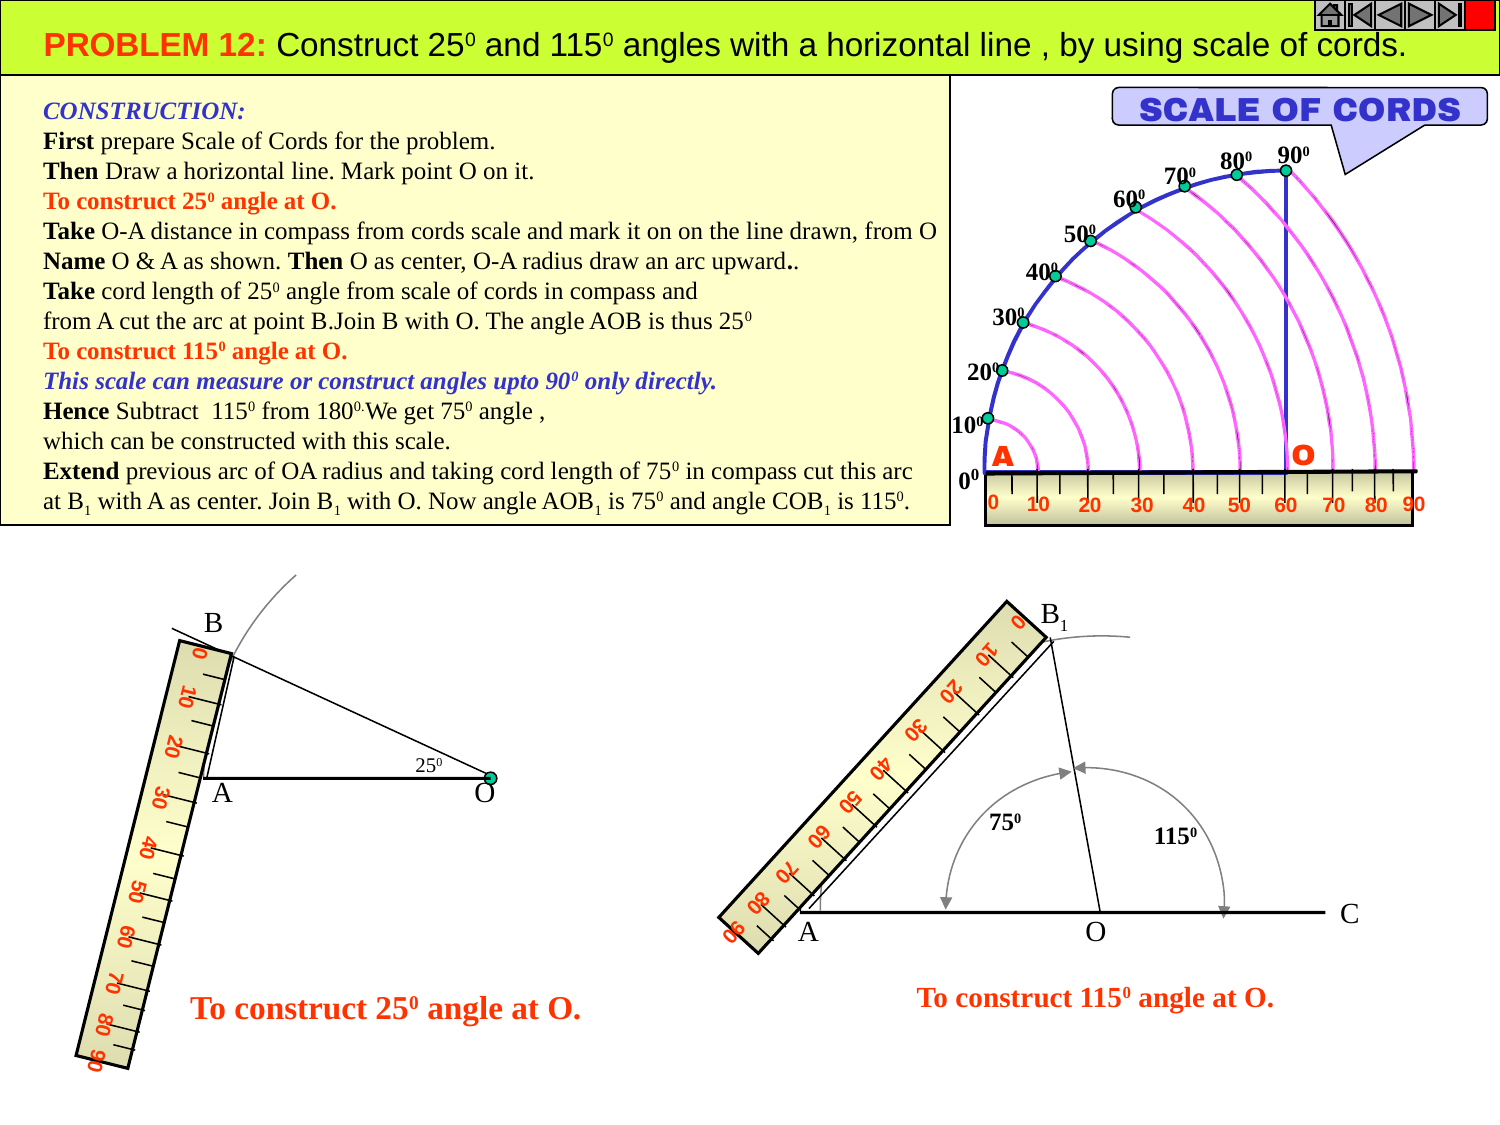

PROBLEM 12: Construct 250 and 1150 angles with a horizontal line , by using scale of cords.

CONSTRUCTION:
First prepare Scale of Cords for the problem.
Then Draw a horizontal line. Mark point O on it.
To construct 250 angle at O.
Take O-A distance in compass from cords scale and mark it on on the line drawn, from O
Name O & A as shown. Then O as center, O-A radius draw an arc upward..
Take cord length of 250 angle from scale of cords in compass and
from A cut the arc at point B.Join B with O. The angle AOB is thus 250
To construct 1150 angle at O.
This scale can measure or construct angles upto 900 only directly.
Hence Subtract  1150 from 1800.We get 750 angle ,
which can be constructed with this scale.
Extend previous arc of OA radius and taking cord length of 750 in compass cut this arc
at B1 with A as center. Join B1 with O. Now angle AOB1 is 750 and angle COB1 is 1150.
SCALE OF CORDS

900
800
700

600

500

400

300

200

100

O
A
00

0
10
90
20
30
40
50
60
70
80

B1
B

250

0
10
90
20
30
40
50
60
70
80

1150
A
O

750

0
10
90
20
30
40
50
60
70
80
C
A
O

To construct 1150 angle at O.
To construct 250 angle at O.